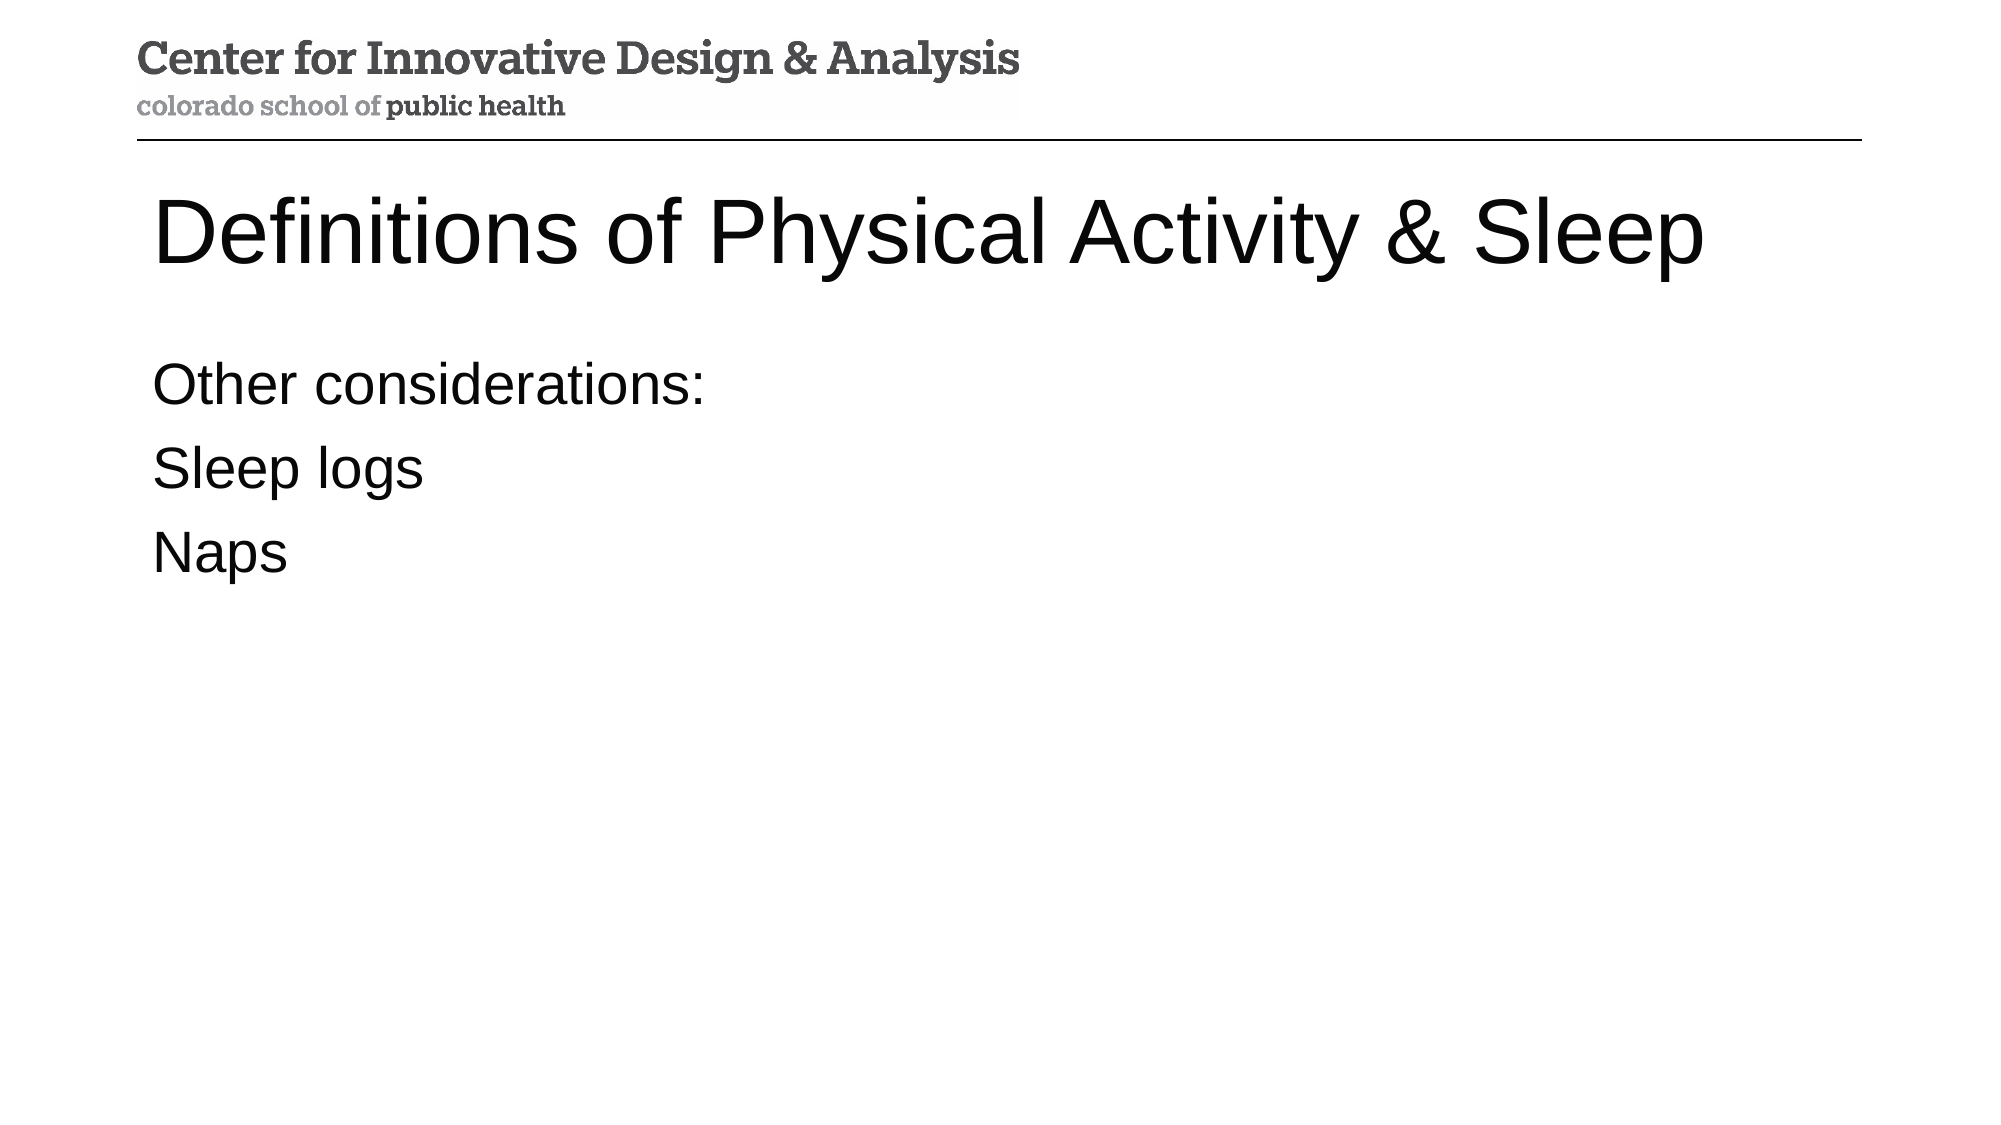

# Definitions of Physical Activity & Sleep
Other considerations:
Sleep logs
Naps